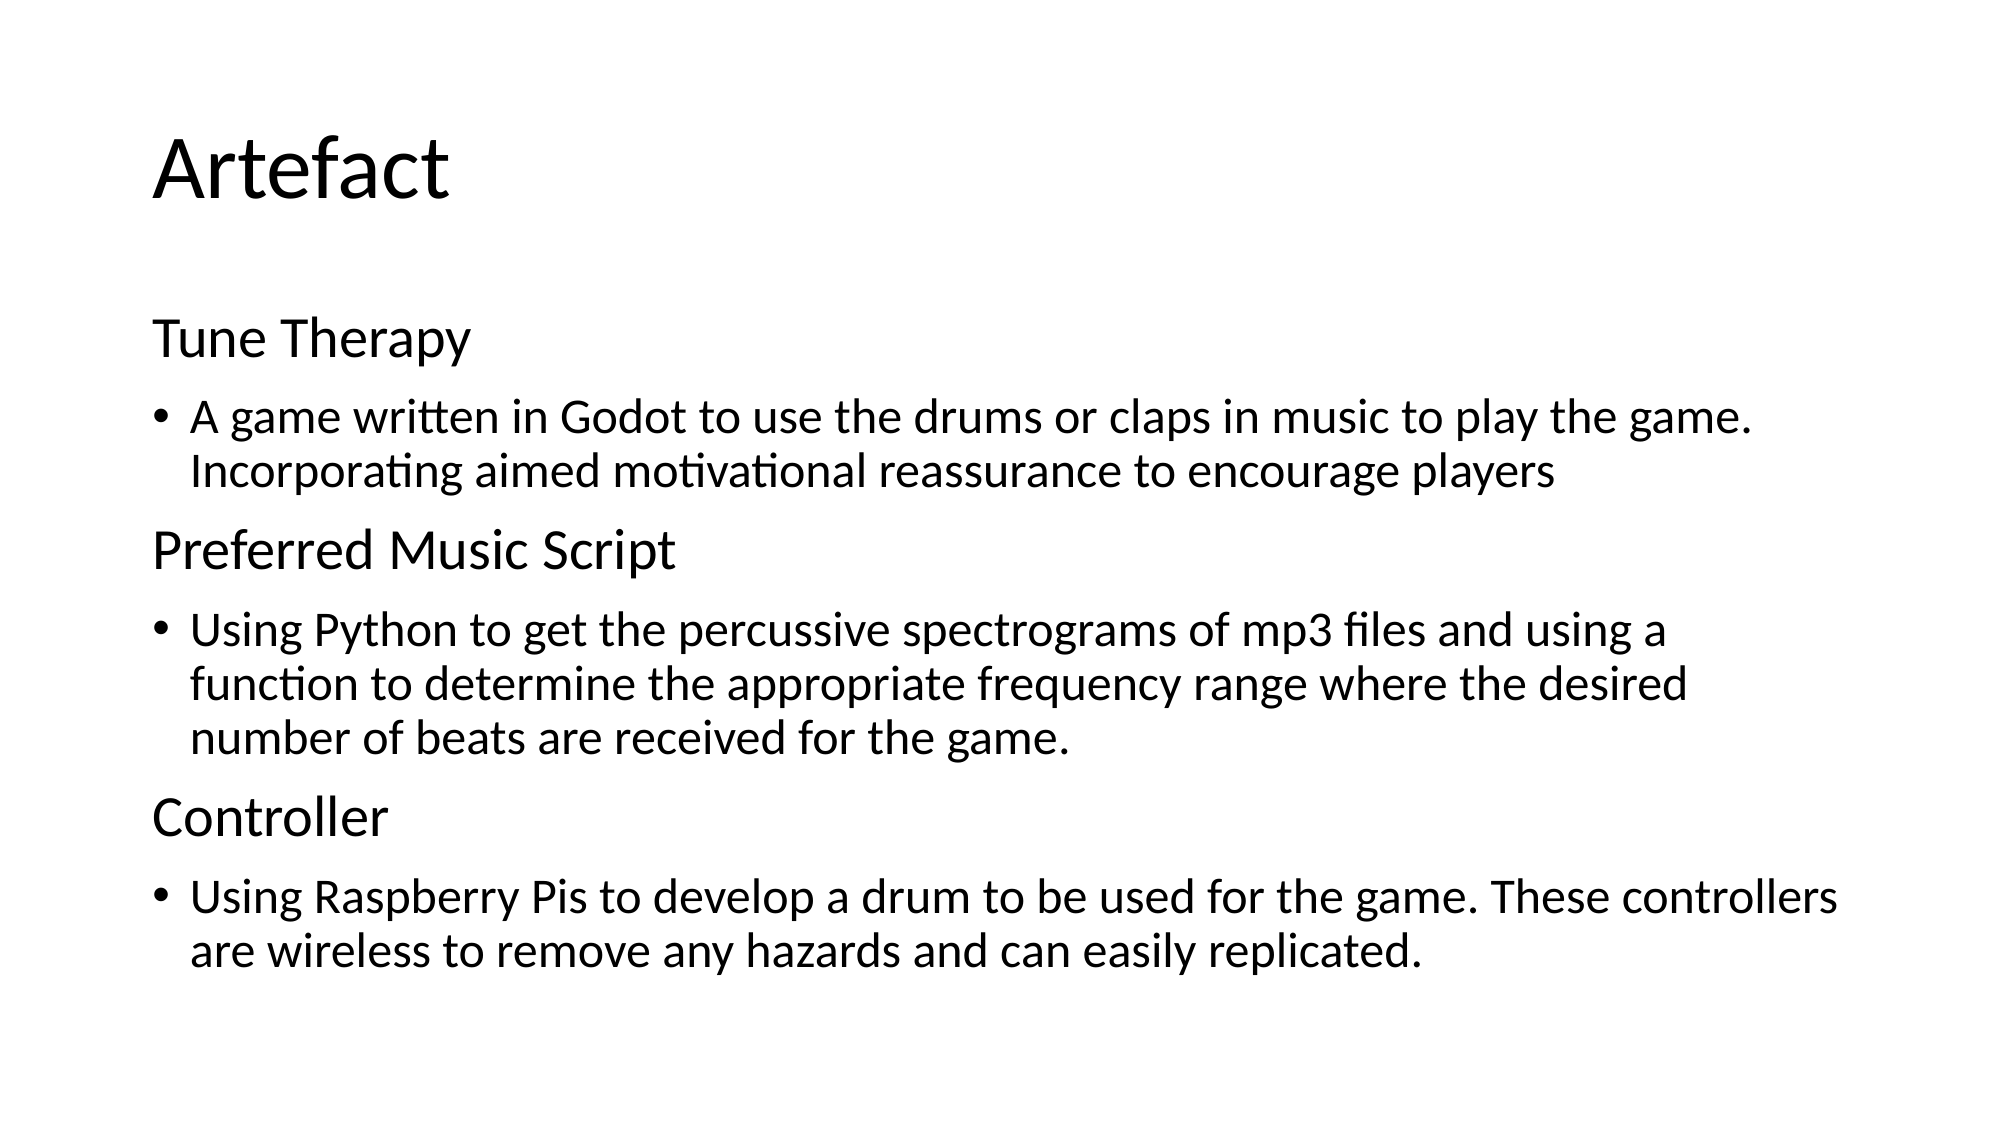

# Artefact
Tune Therapy
A game written in Godot to use the drums or claps in music to play the game. Incorporating aimed motivational reassurance to encourage players
Preferred Music Script
Using Python to get the percussive spectrograms of mp3 files and using a function to determine the appropriate frequency range where the desired number of beats are received for the game.
Controller
Using Raspberry Pis to develop a drum to be used for the game. These controllers are wireless to remove any hazards and can easily replicated.